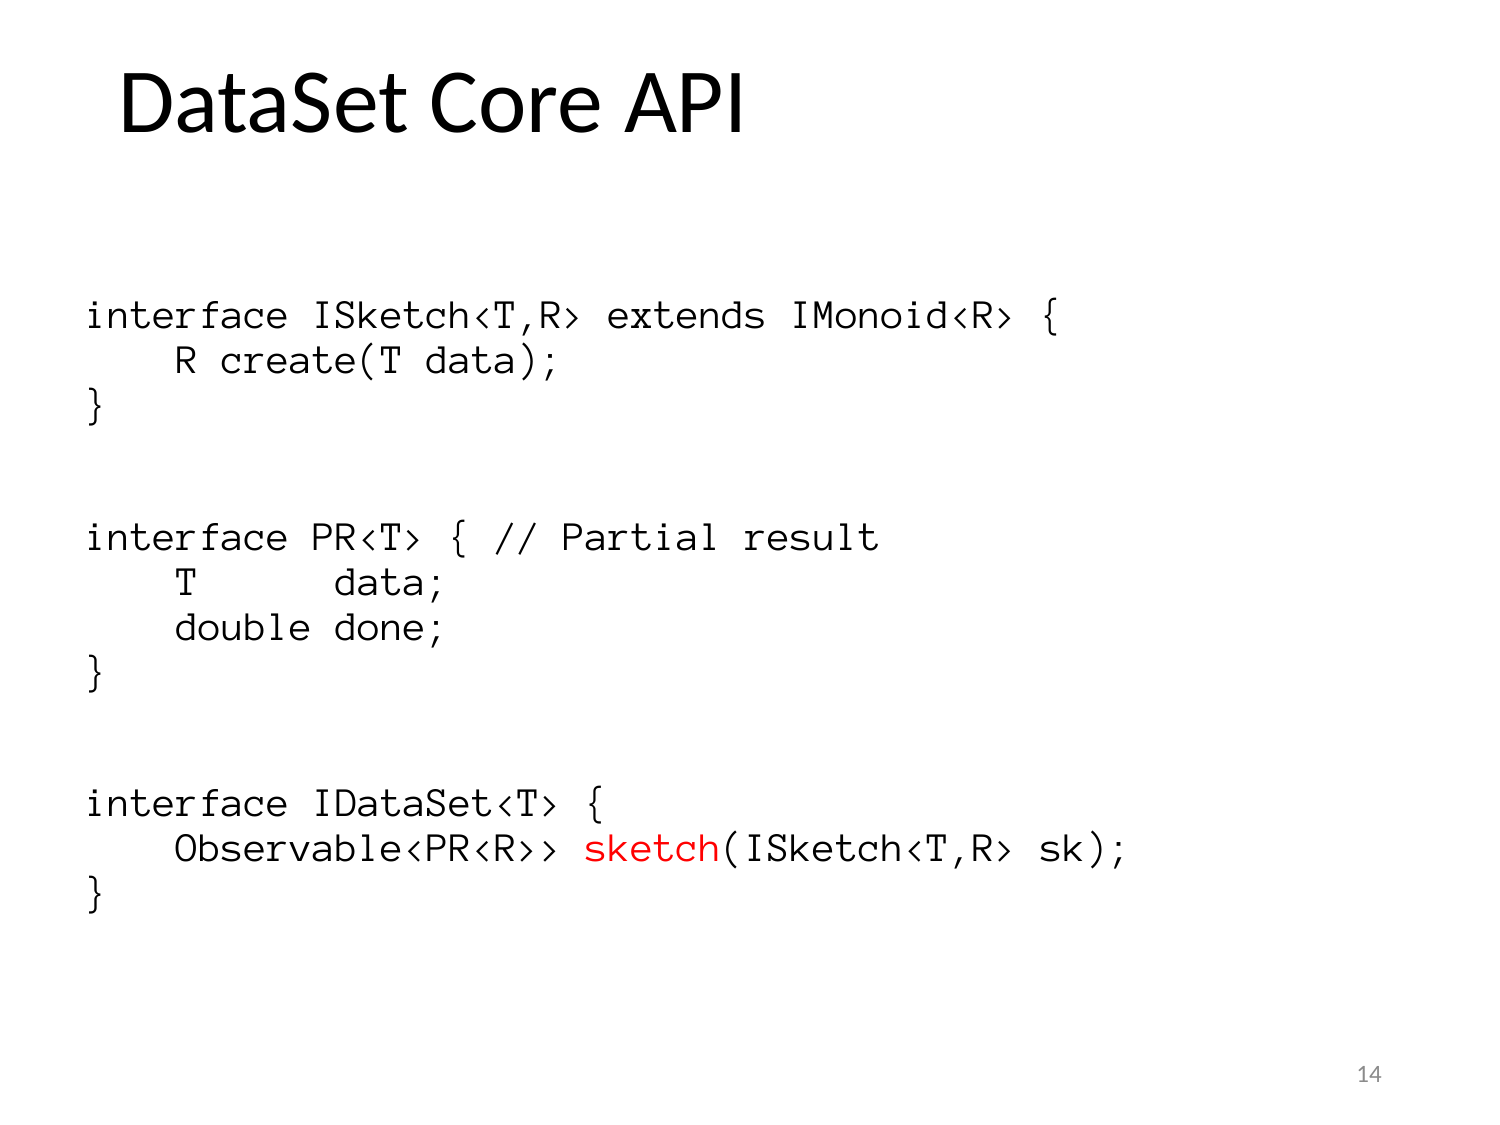

# DataSet Core API
interface ISketch<T,R> extends IMonoid<R> {
    R create(T data);
}

interface PR<T> { // Partial result
    T      data;
    double done;
}

interface IDataSet<T> {
    Observable<PR<R>> sketch(ISketch<T,R> sk);
}

14